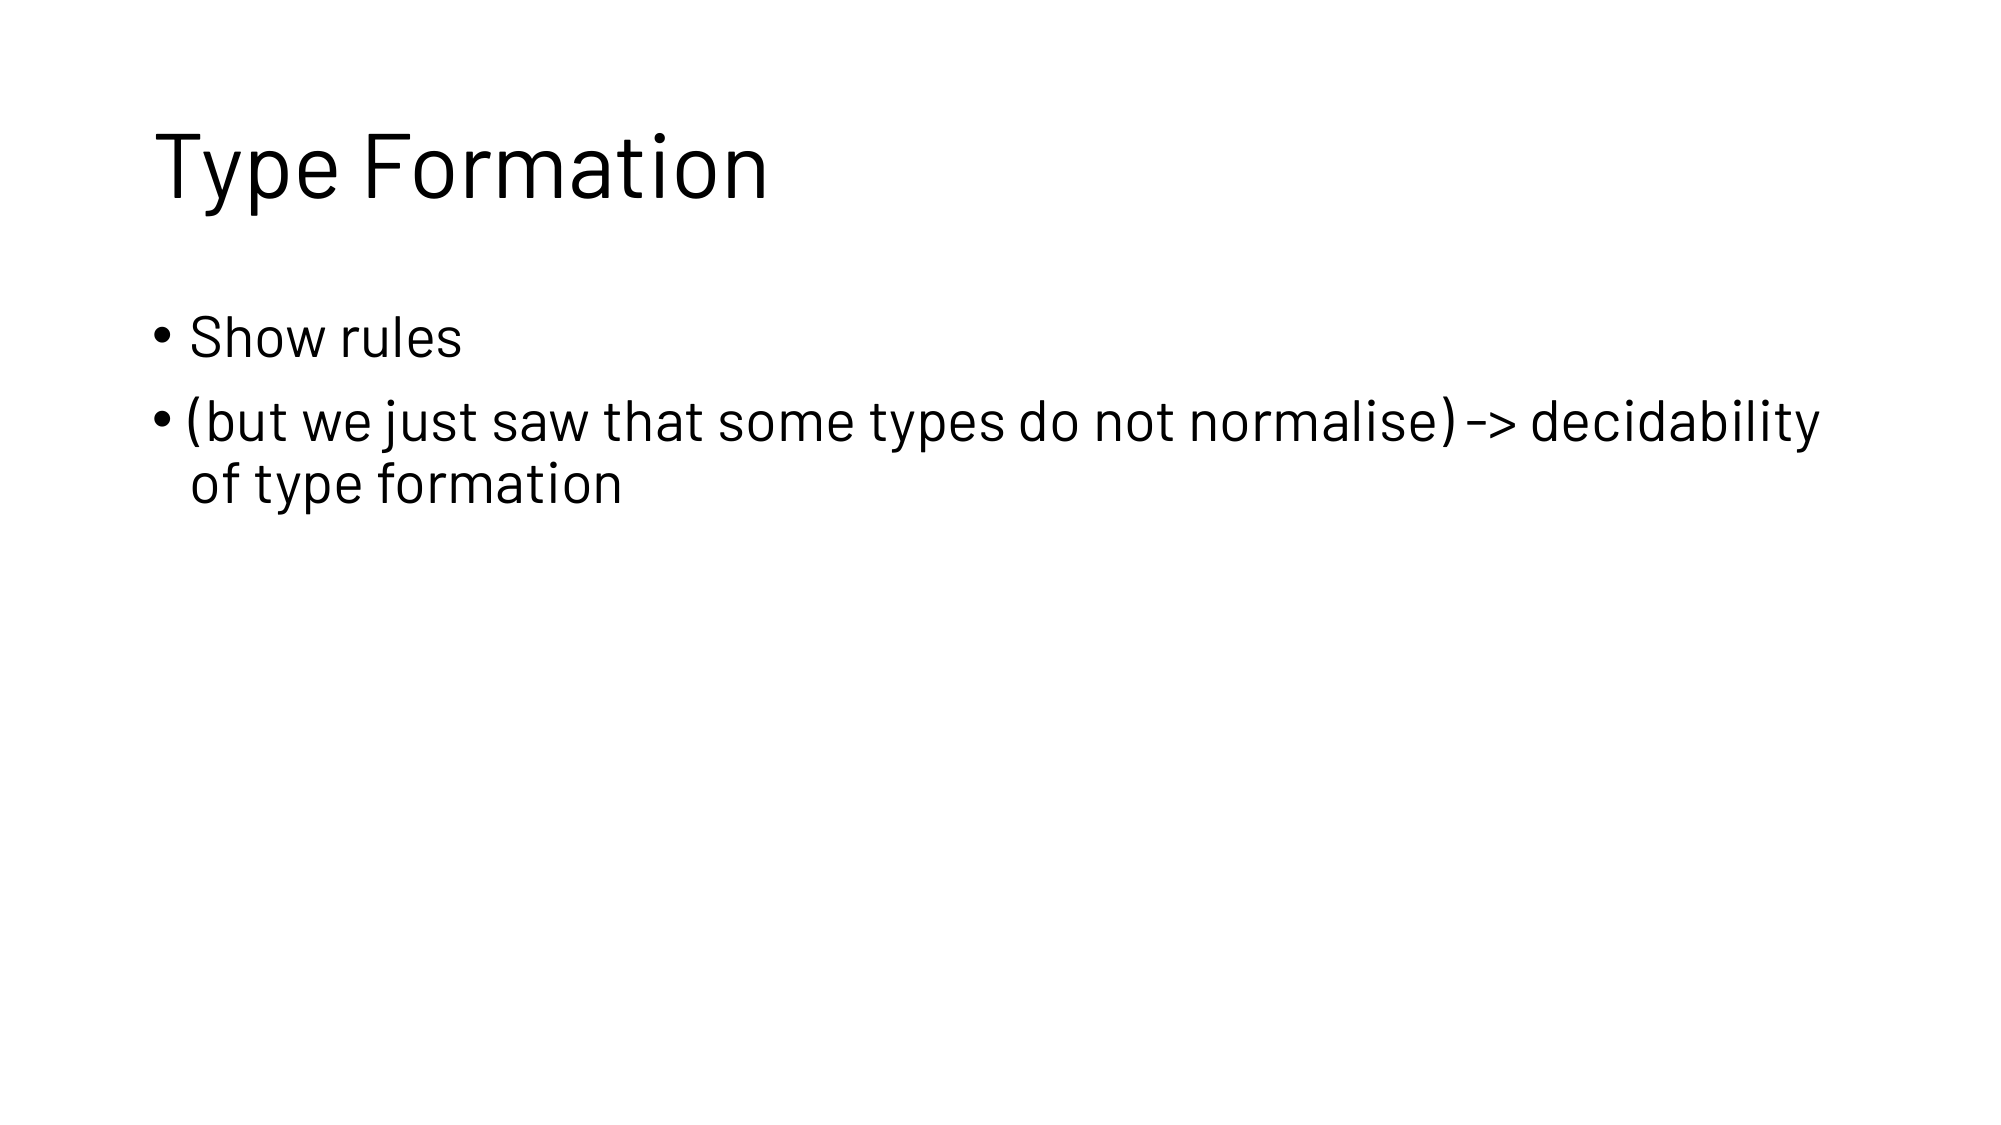

# Type Formation
Show rules
(but we just saw that some types do not normalise) -> decidability of type formation